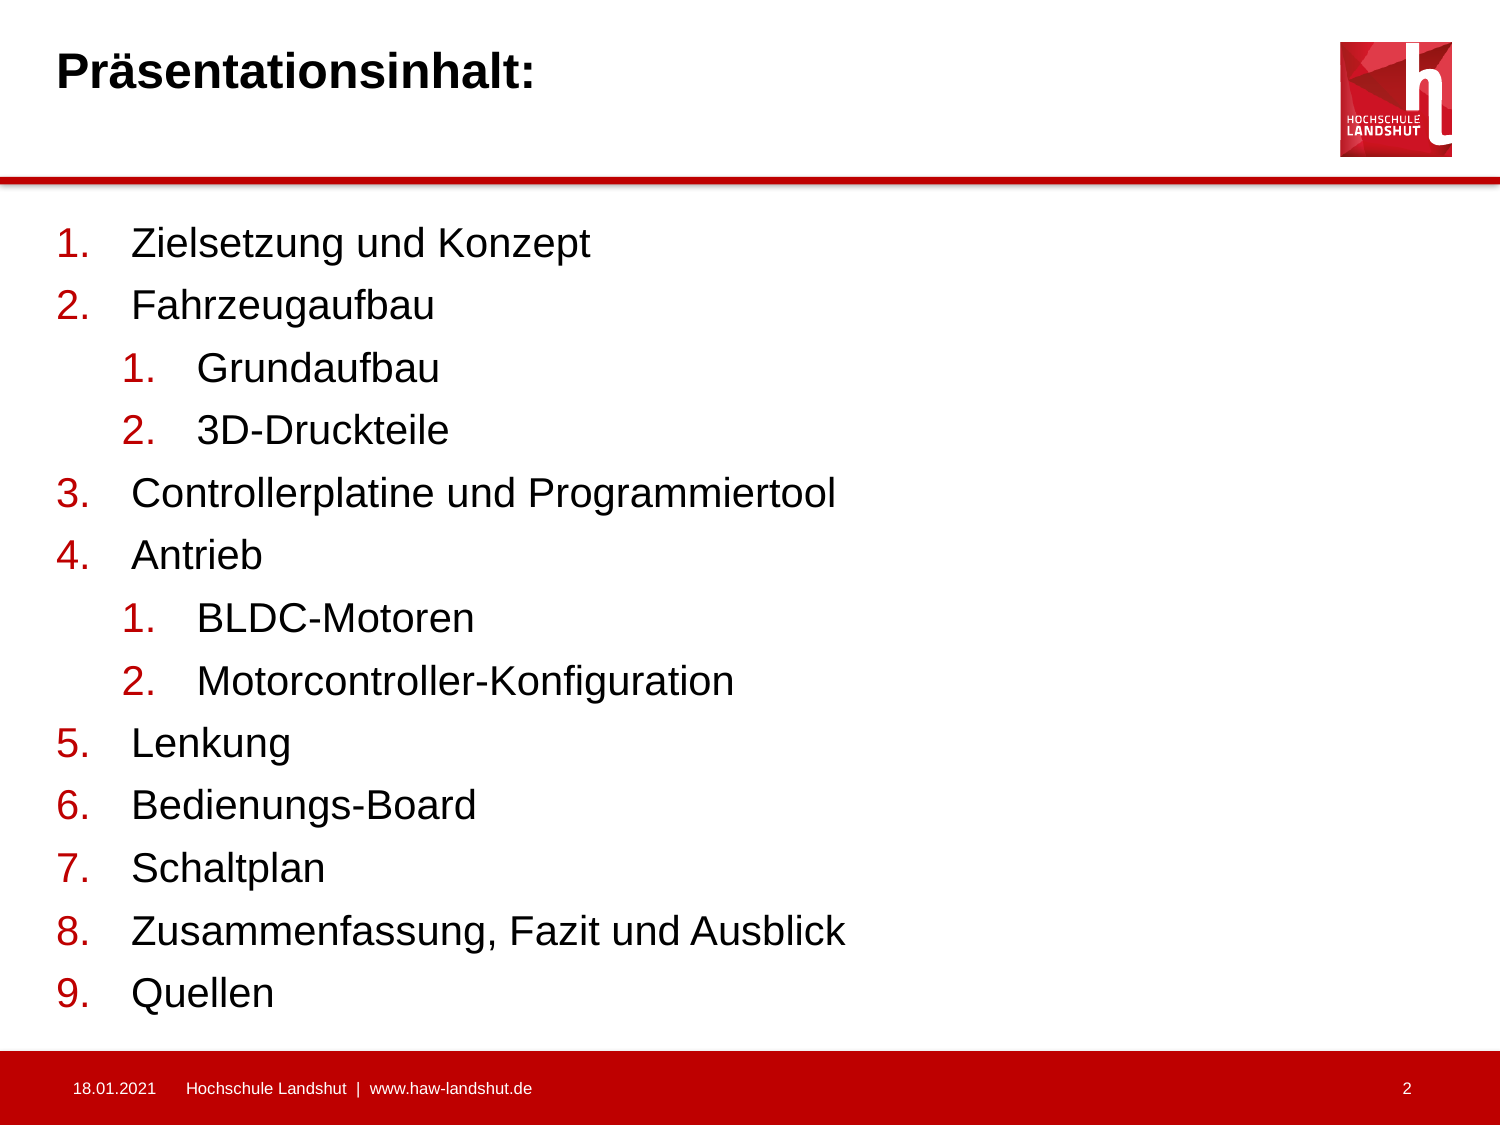

# Präsentationsinhalt:
Zielsetzung und Konzept
Fahrzeugaufbau
Grundaufbau
3D-Druckteile
Controllerplatine und Programmiertool
Antrieb
BLDC-Motoren
Motorcontroller-Konfiguration
Lenkung
Bedienungs-Board
Schaltplan
Zusammenfassung, Fazit und Ausblick
Quellen
18.01.2021
Hochschule Landshut  |  www.haw-landshut.de